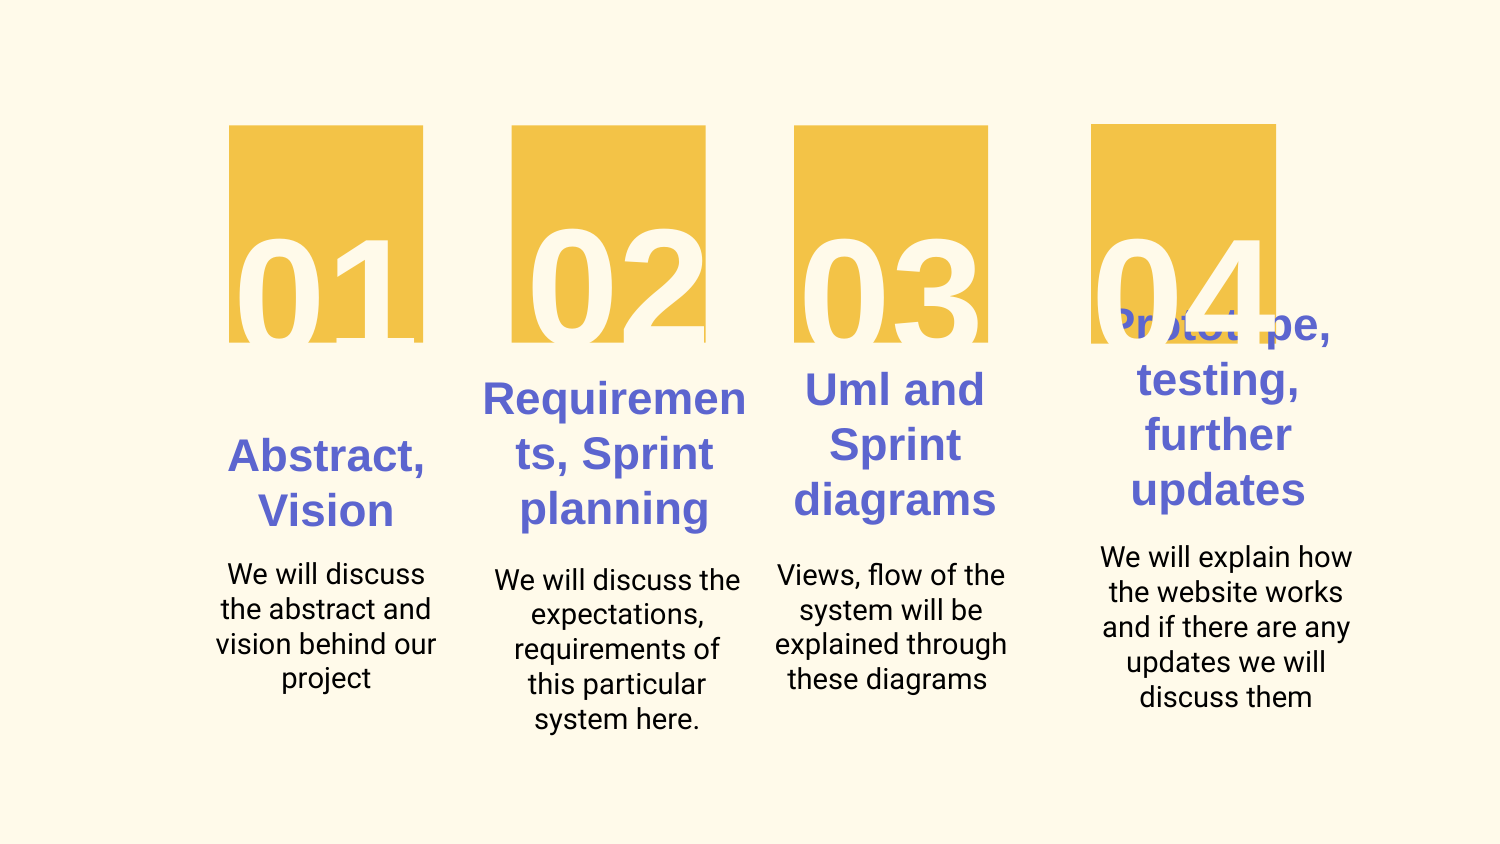

02
04
01

03
# Abstract, Vision
Prototype, testing, further updates
Requirements, Sprint planning
Uml and Sprint diagrams
We will explain how the website works and if there are any updates we will discuss them
We will discuss the abstract and vision behind our project

Views, flow of the system will be explained through these diagrams
We will discuss the expectations, requirements of this particular system here.